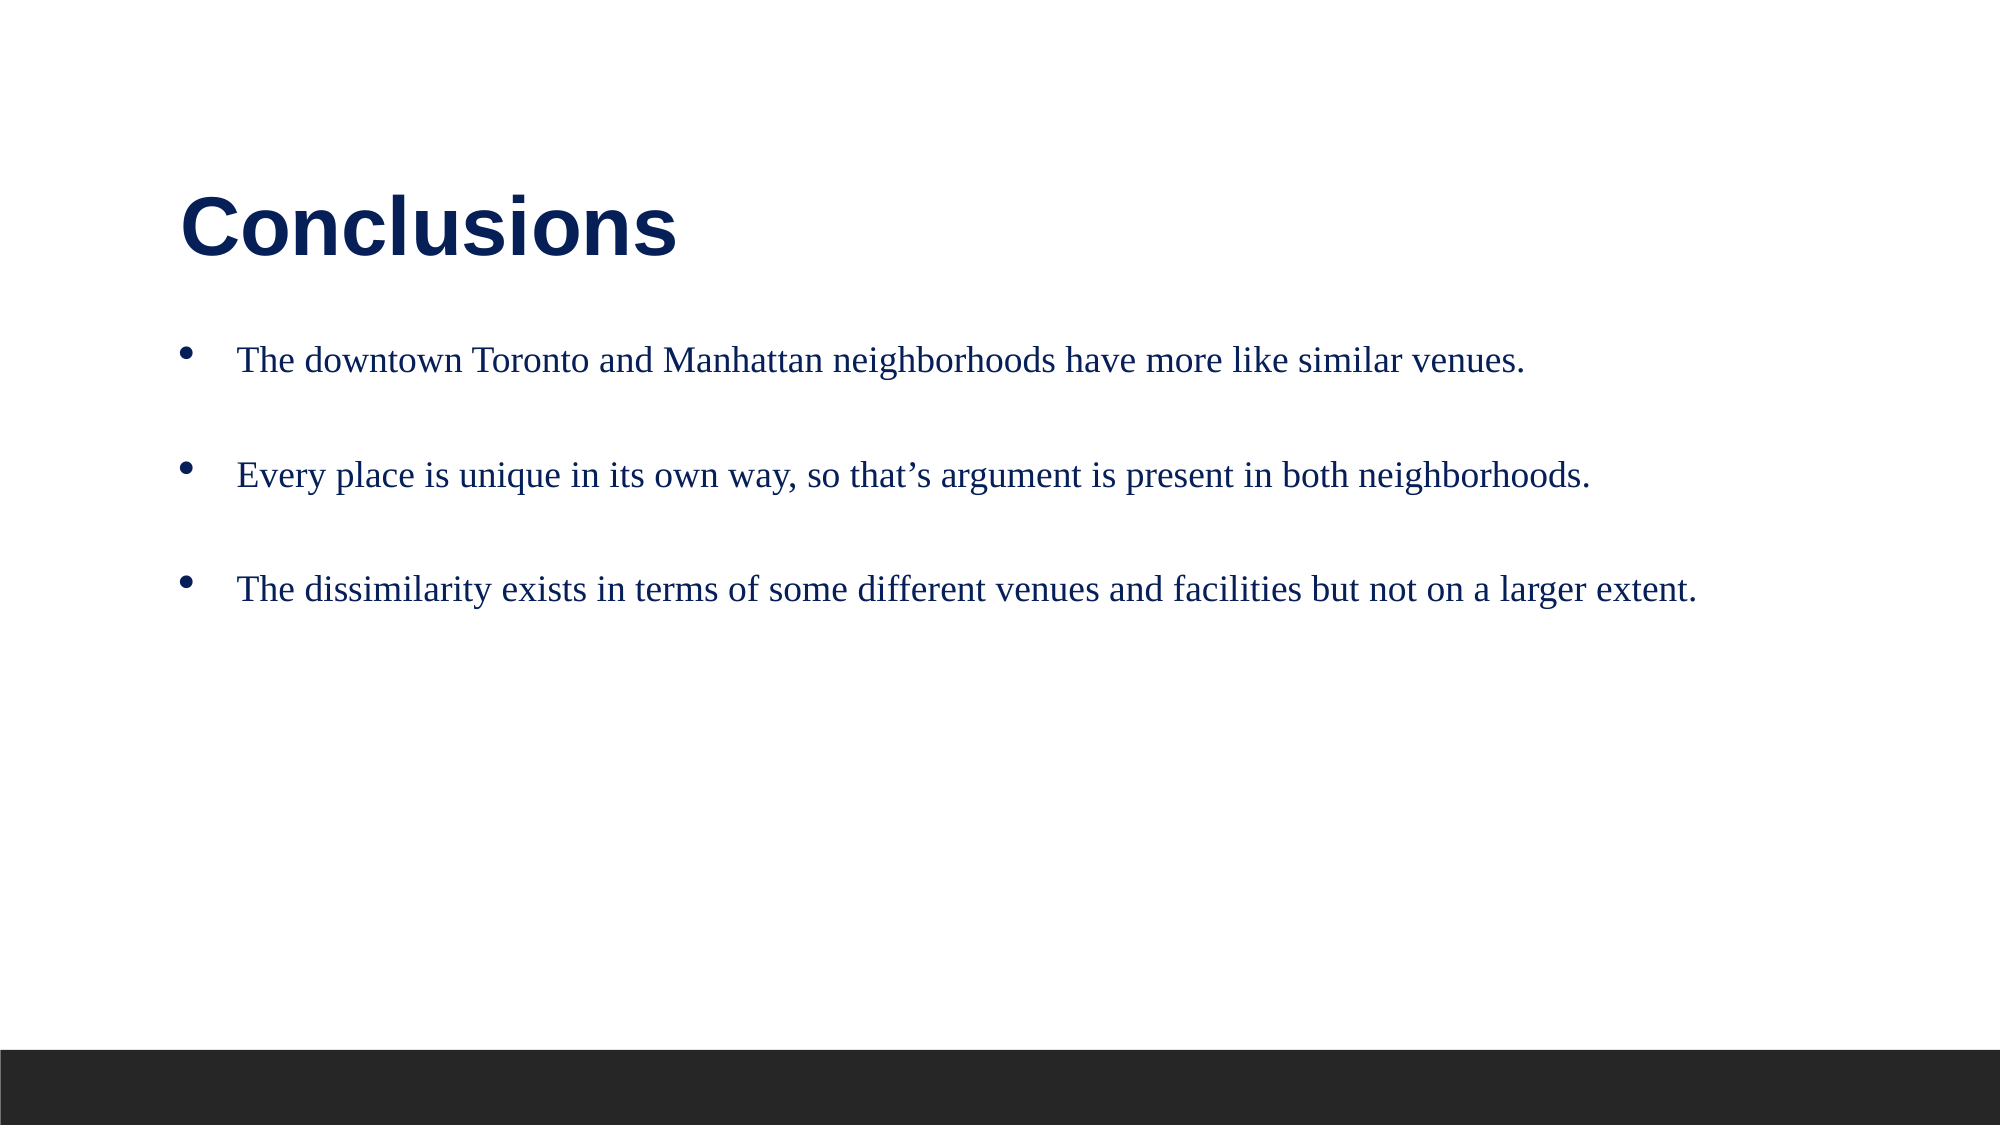

Conclusions
The downtown Toronto and Manhattan neighborhoods have more like similar venues.
Every place is unique in its own way, so that’s argument is present in both neighborhoods.
The dissimilarity exists in terms of some different venues and facilities but not on a larger extent.